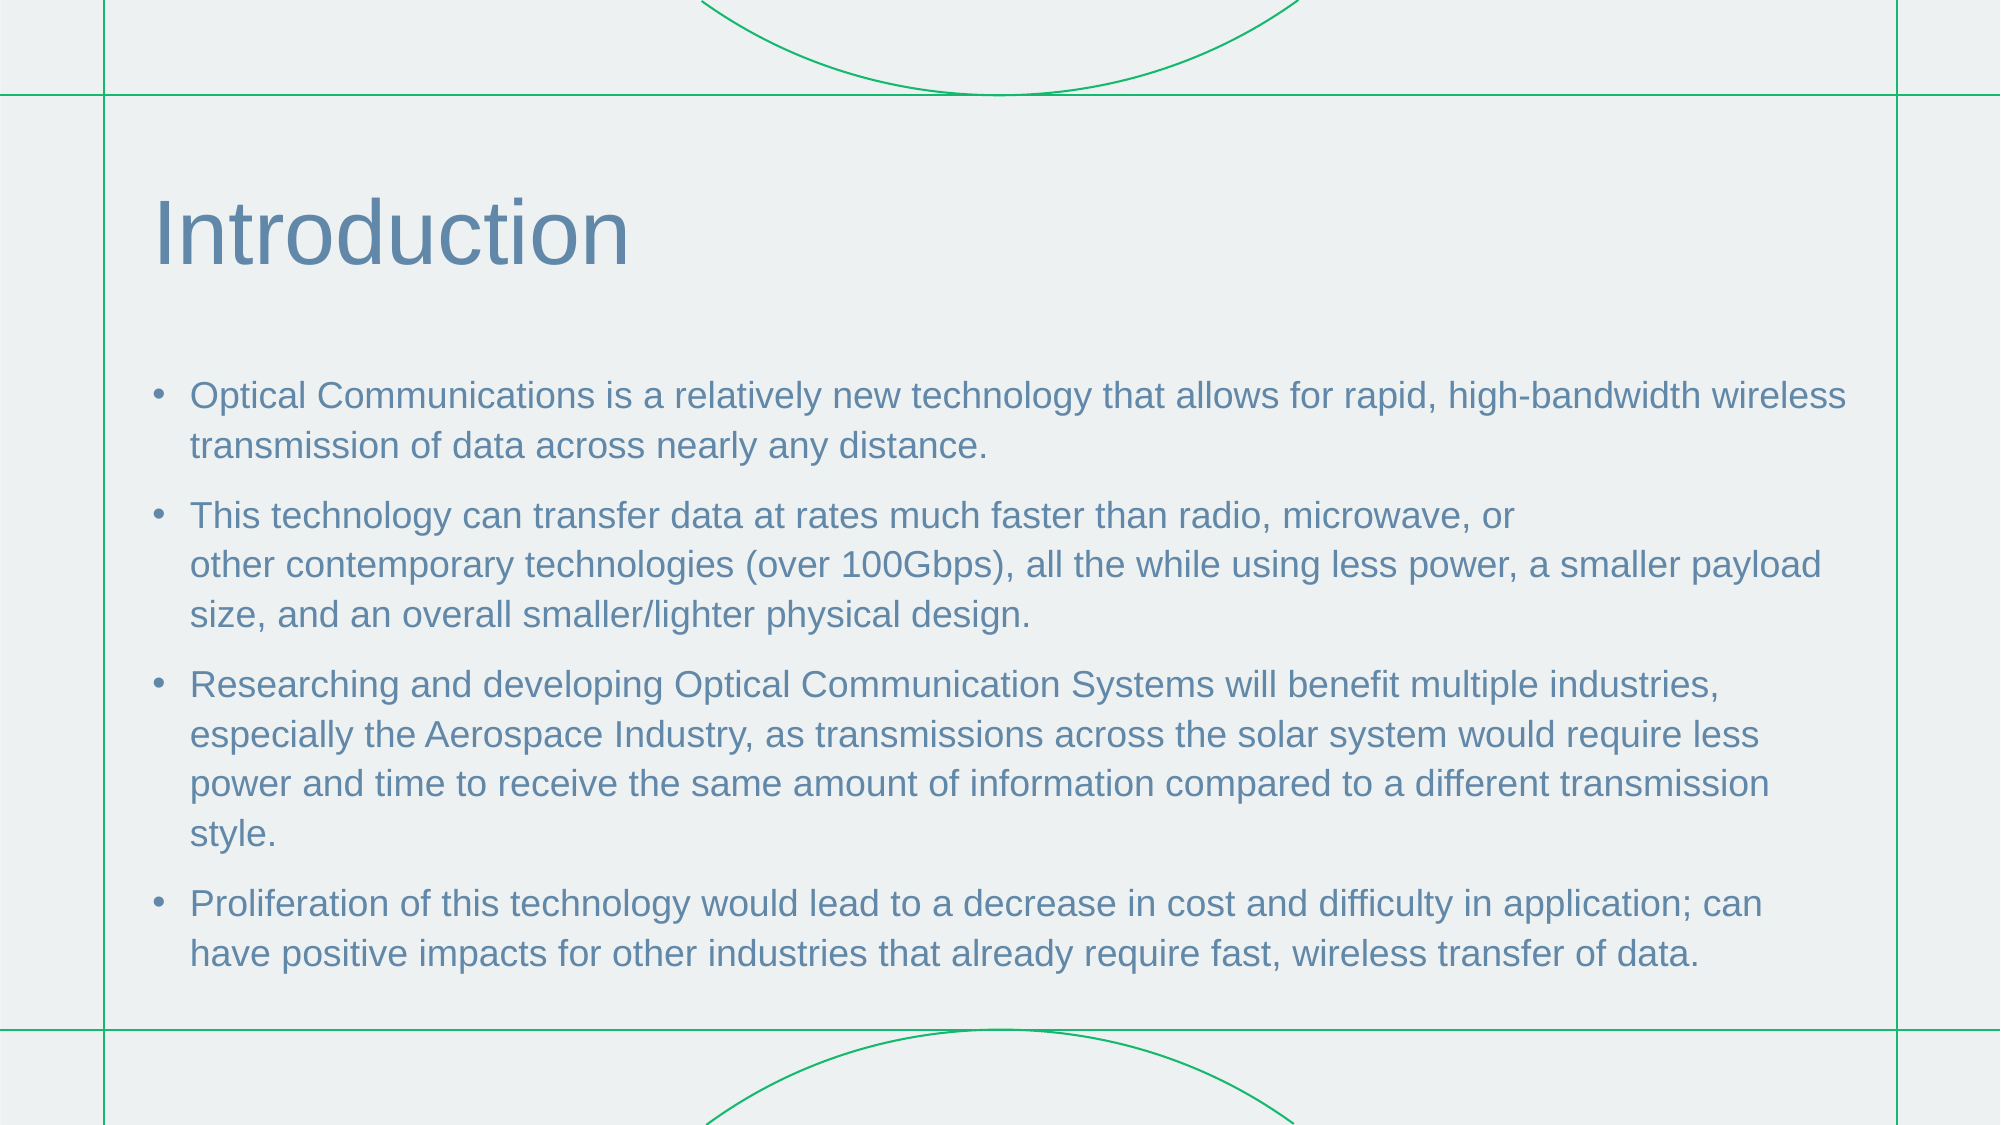

# Introduction
Optical Communications is a relatively new technology that allows for rapid, high-bandwidth wireless transmission of data across nearly any distance.
This technology can transfer data at rates much faster than radio, microwave, or other contemporary technologies (over 100Gbps), all the while using less power, a smaller payload size, and an overall smaller/lighter physical design.
Researching and developing Optical Communication Systems will benefit multiple industries, especially the Aerospace Industry, as transmissions across the solar system would require less power and time to receive the same amount of information compared to a different transmission style.
Proliferation of this technology would lead to a decrease in cost and difficulty in application; can have positive impacts for other industries that already require fast, wireless transfer of data.